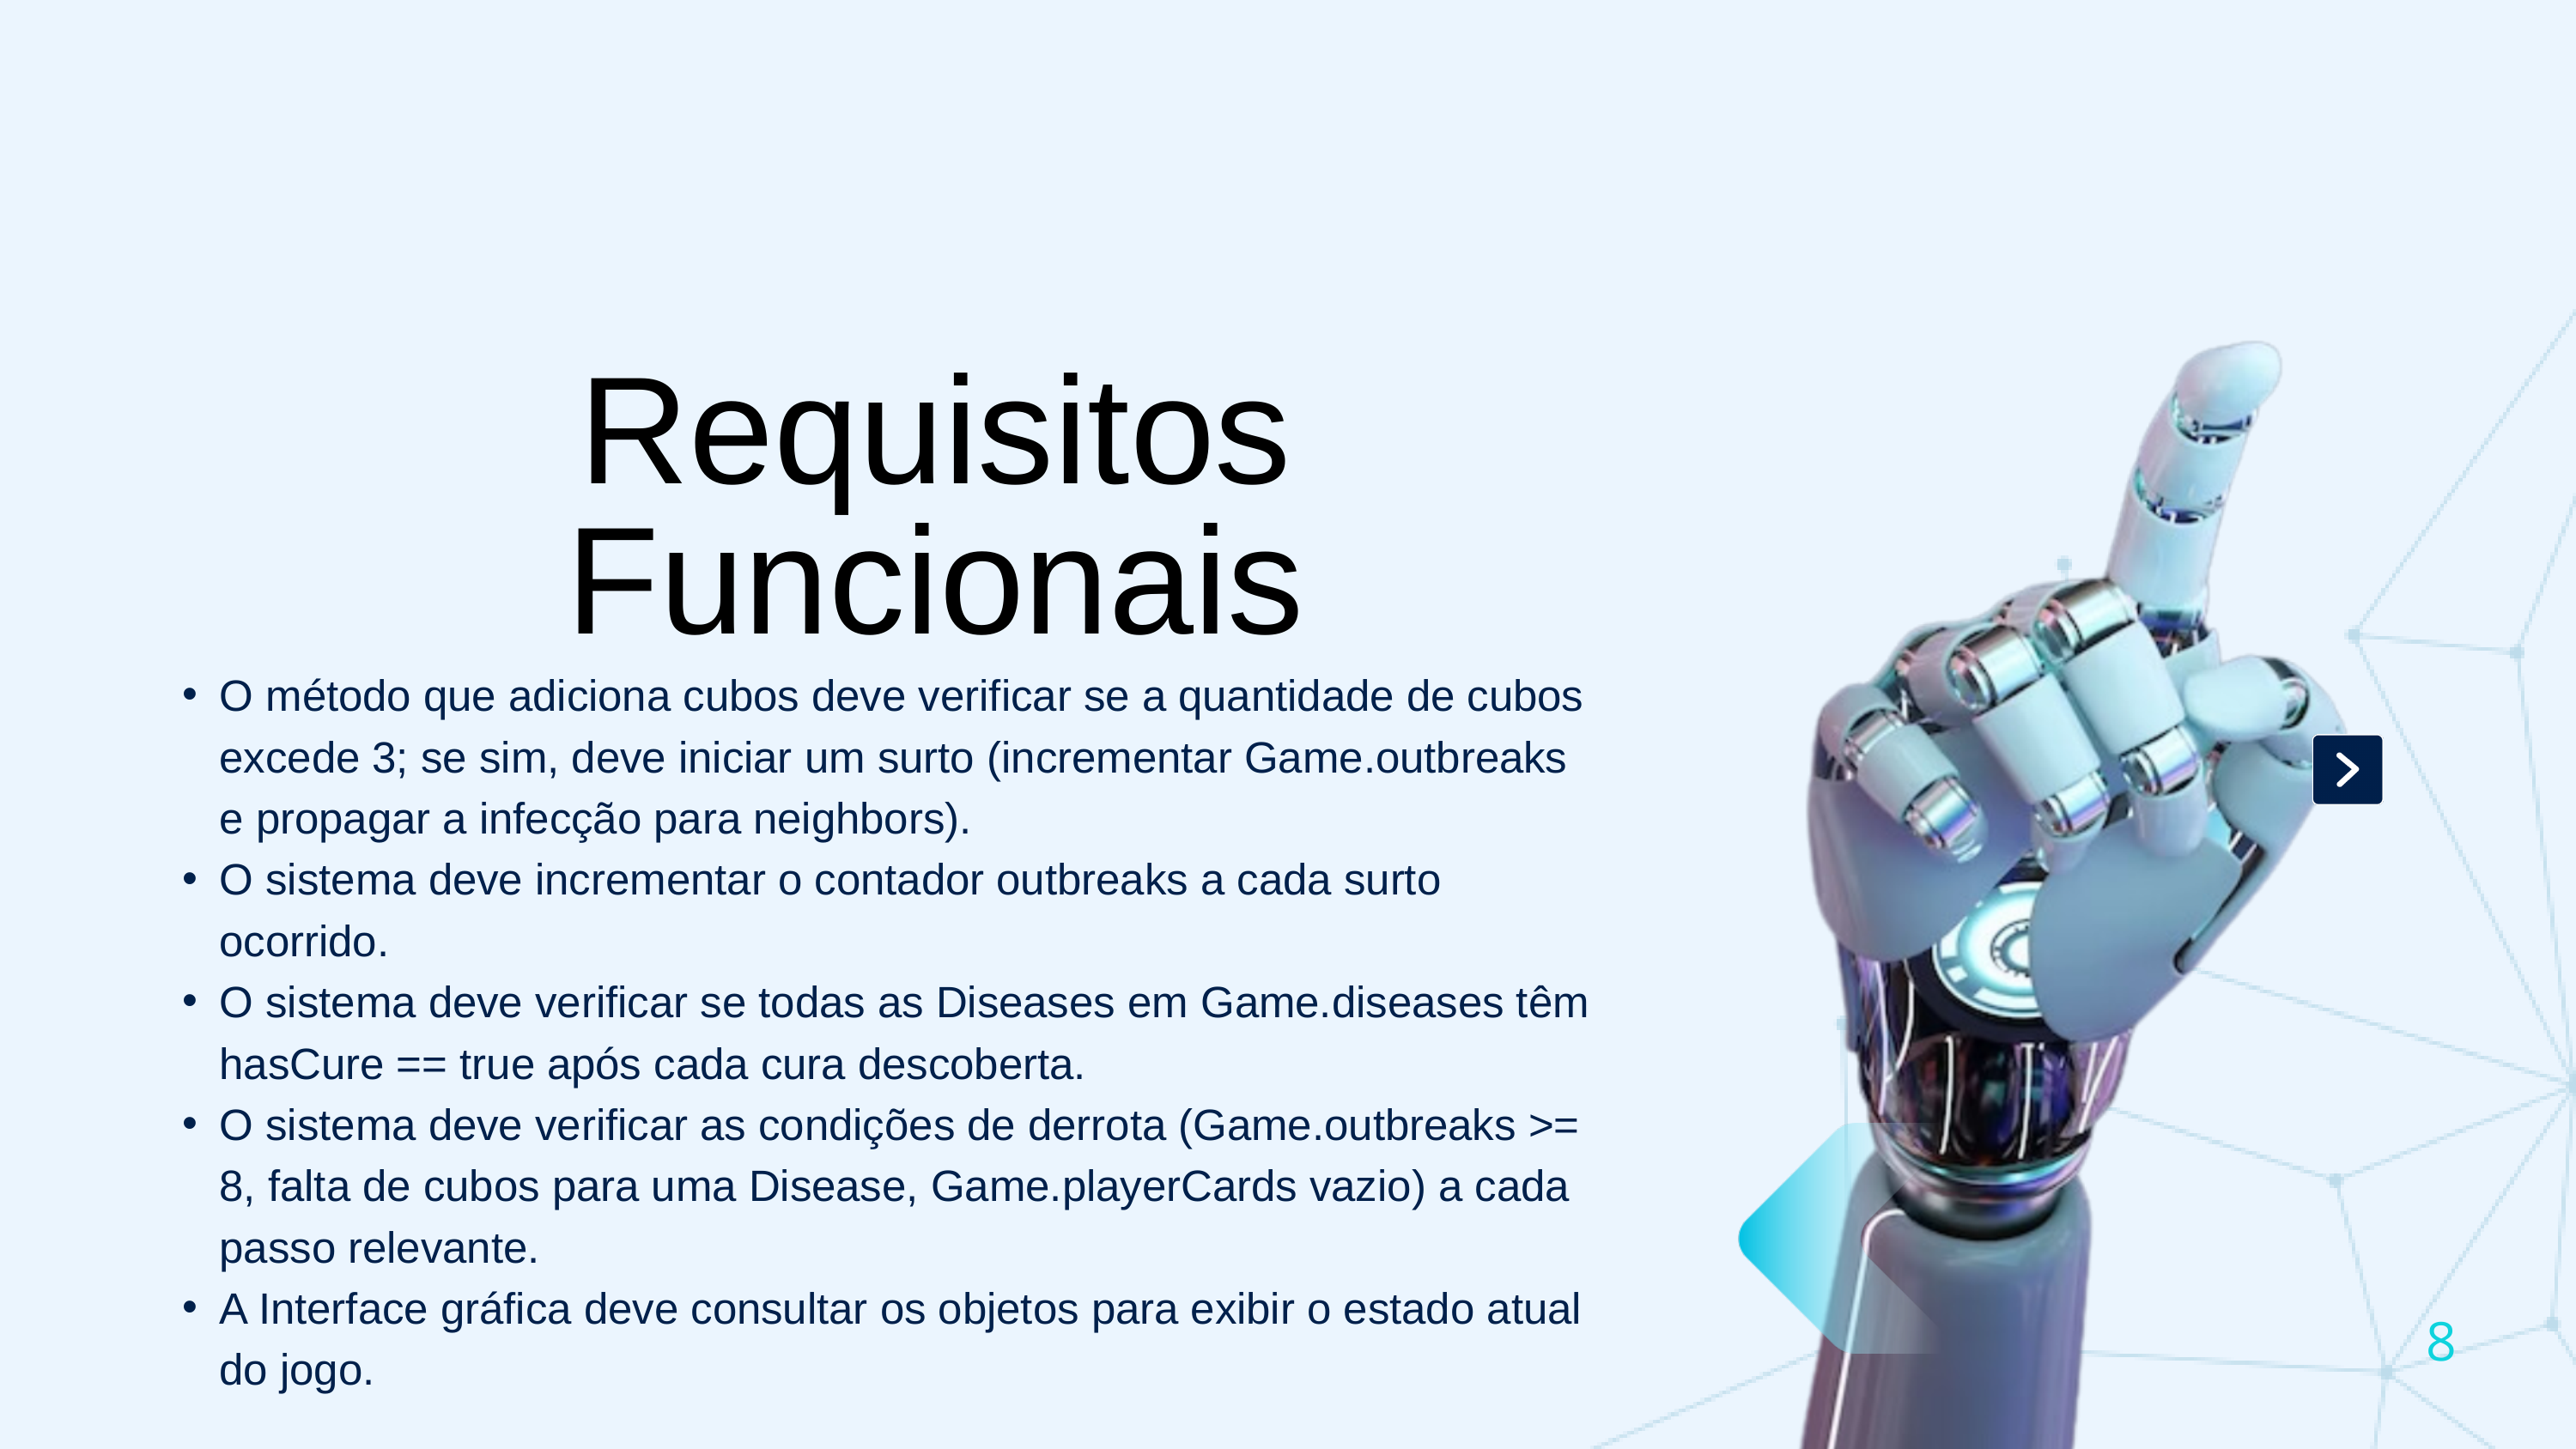

Requisitos Funcionais
O método que adiciona cubos deve verificar se a quantidade de cubos excede 3; se sim, deve iniciar um surto (incrementar Game.outbreaks e propagar a infecção para neighbors).
O sistema deve incrementar o contador outbreaks a cada surto ocorrido.
O sistema deve verificar se todas as Diseases em Game.diseases têm hasCure == true após cada cura descoberta.
O sistema deve verificar as condições de derrota (Game.outbreaks >= 8, falta de cubos para uma Disease, Game.playerCards vazio) a cada passo relevante.
A Interface gráfica deve consultar os objetos para exibir o estado atual do jogo.

8